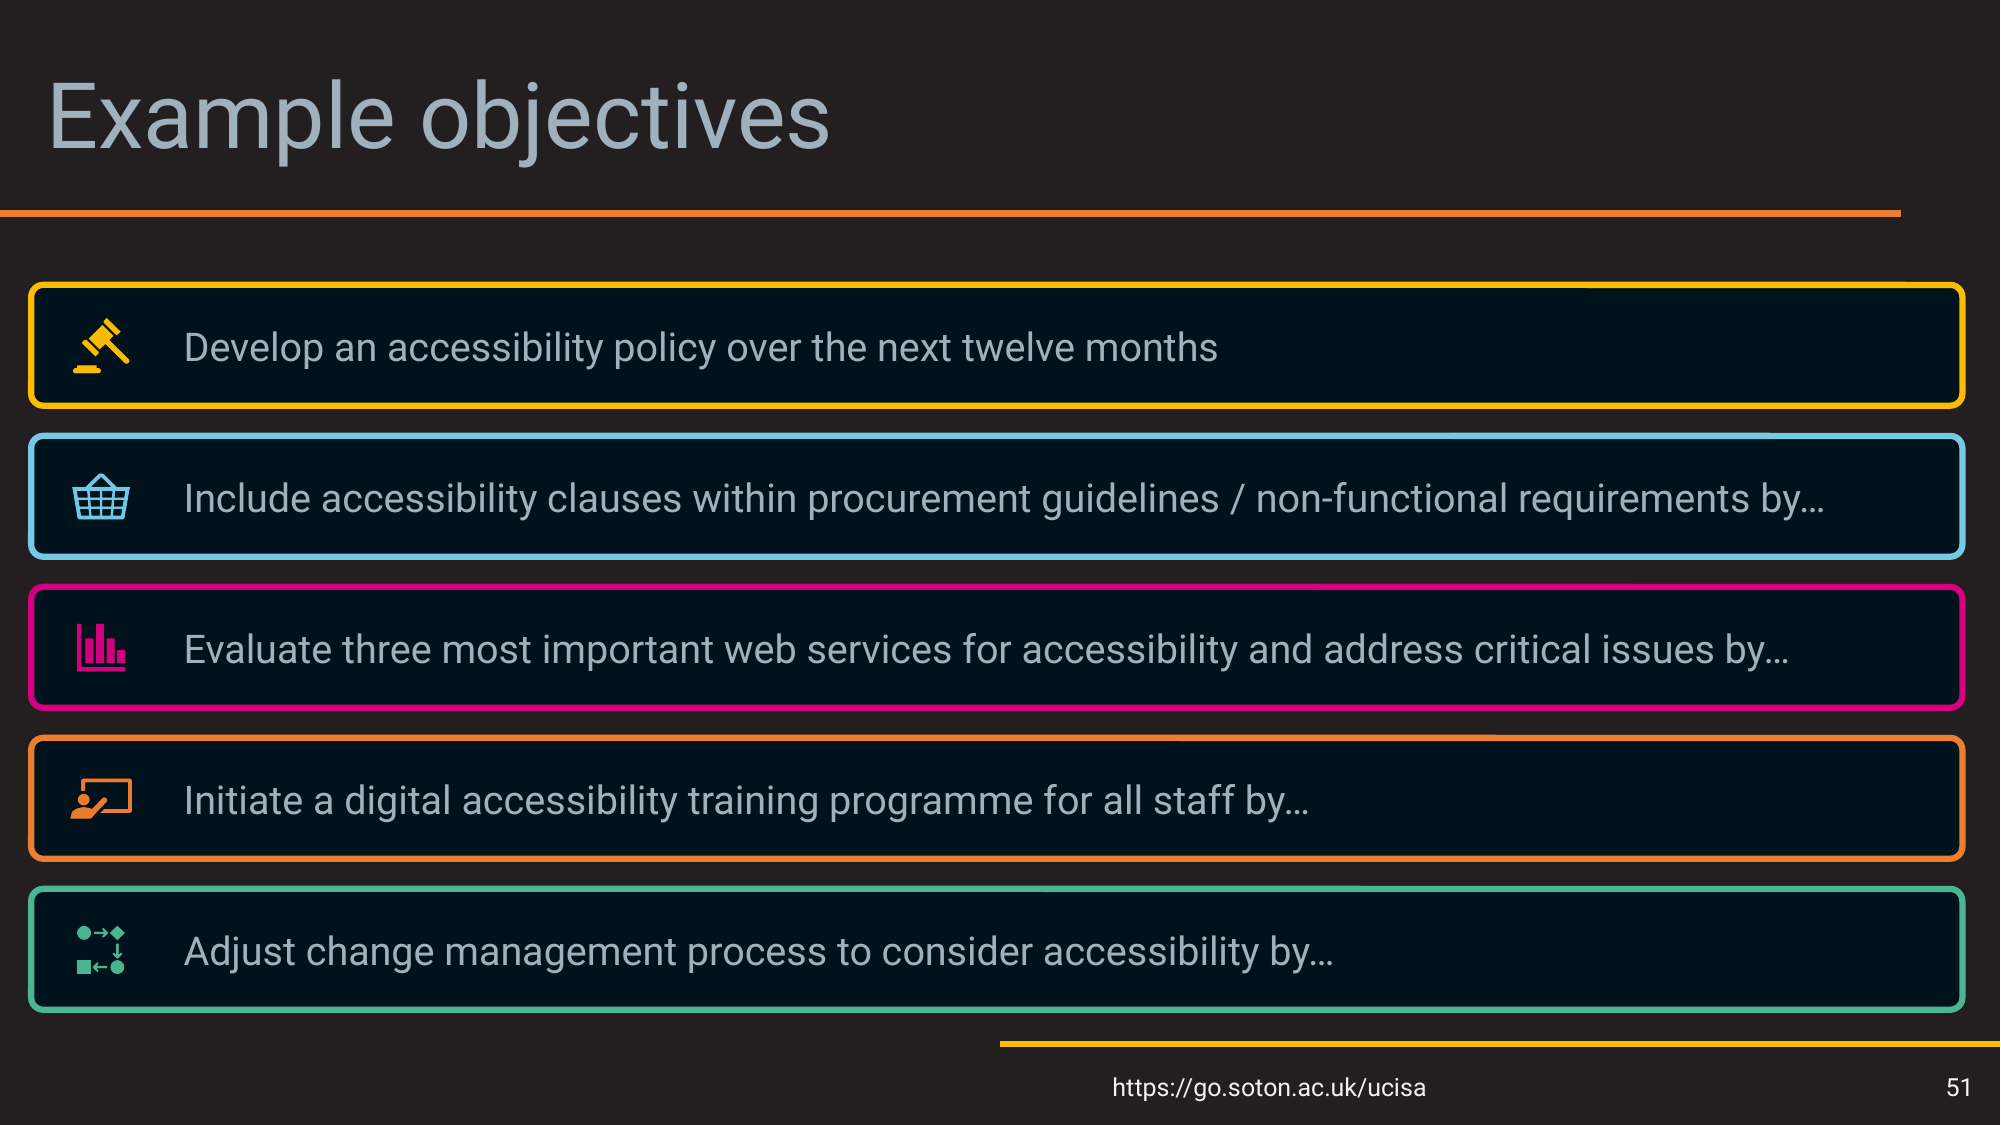

# Example objectives
Develop an accessibility policy over the next twelve months
Include accessibility clauses within procurement guidelines / non-functional requirements by…
Evaluate three most important web services for accessibility and address critical issues by…
Initiate a digital accessibility training programme for all staff by…
Adjust change management process to consider accessibility by…
51
https://go.soton.ac.uk/ucisa